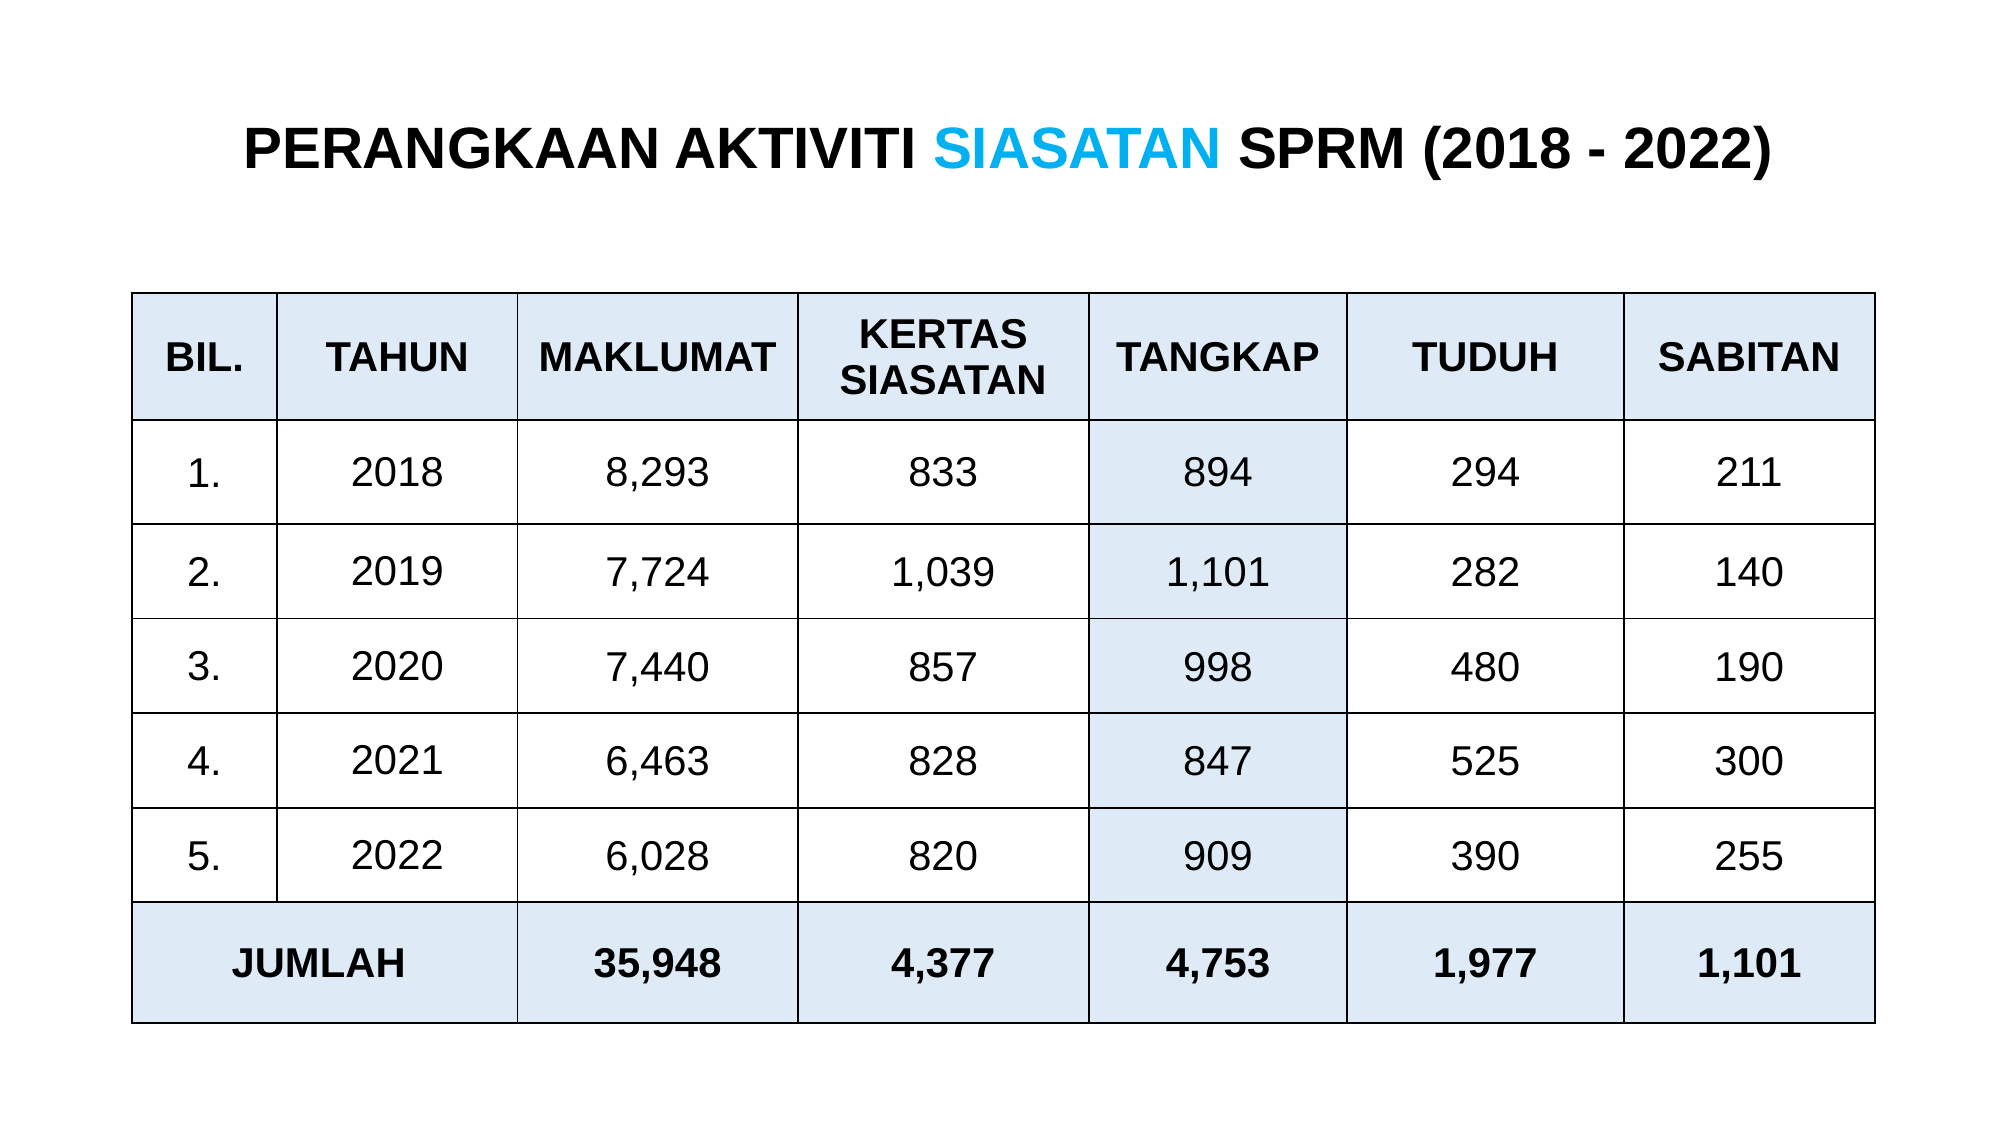

PERANGKAAN AKTIVITI SIASATAN SPRM (2018 - 2022)
| BIL. | TAHUN | MAKLUMAT | KERTAS SIASATAN | TANGKAP | TUDUH | SABITAN |
| --- | --- | --- | --- | --- | --- | --- |
| 1. | 2018 | 8,293 | 833 | 894 | 294 | 211 |
| 2. | 2019 | 7,724 | 1,039 | 1,101 | 282 | 140 |
| 3. | 2020 | 7,440 | 857 | 998 | 480 | 190 |
| 4. | 2021 | 6,463 | 828 | 847 | 525 | 300 |
| 5. | 2022 | 6,028 | 820 | 909 | 390 | 255 |
| JUMLAH |  | 35,948 | 4,377 | 4,753 | 1,977 | 1,101 |